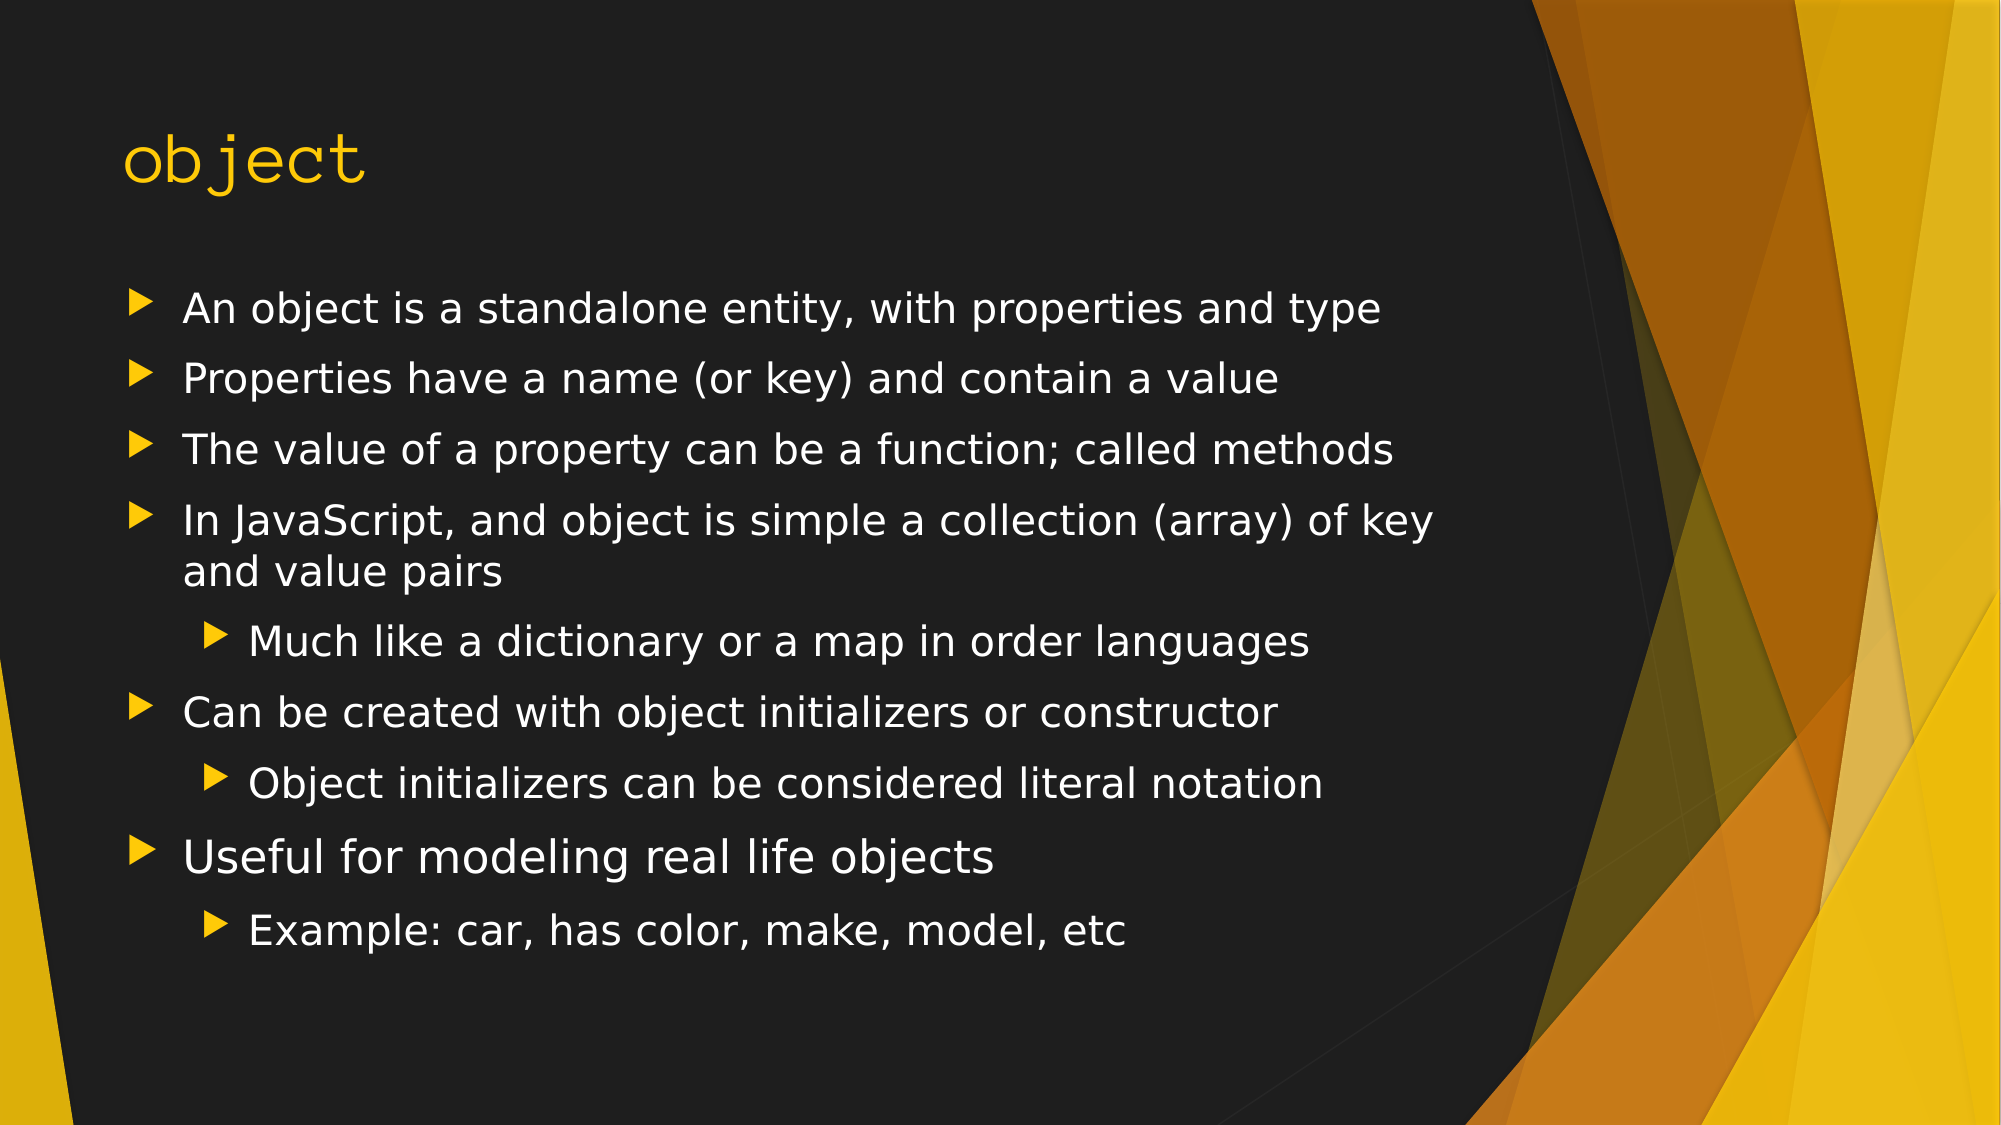

# object
An object is a standalone entity, with properties and type
Properties have a name (or key) and contain a value
The value of a property can be a function; called methods
In JavaScript, and object is simple a collection (array) of key and value pairs
Much like a dictionary or a map in order languages
Can be created with object initializers or constructor
Object initializers can be considered literal notation
Useful for modeling real life objects
Example: car, has color, make, model, etc